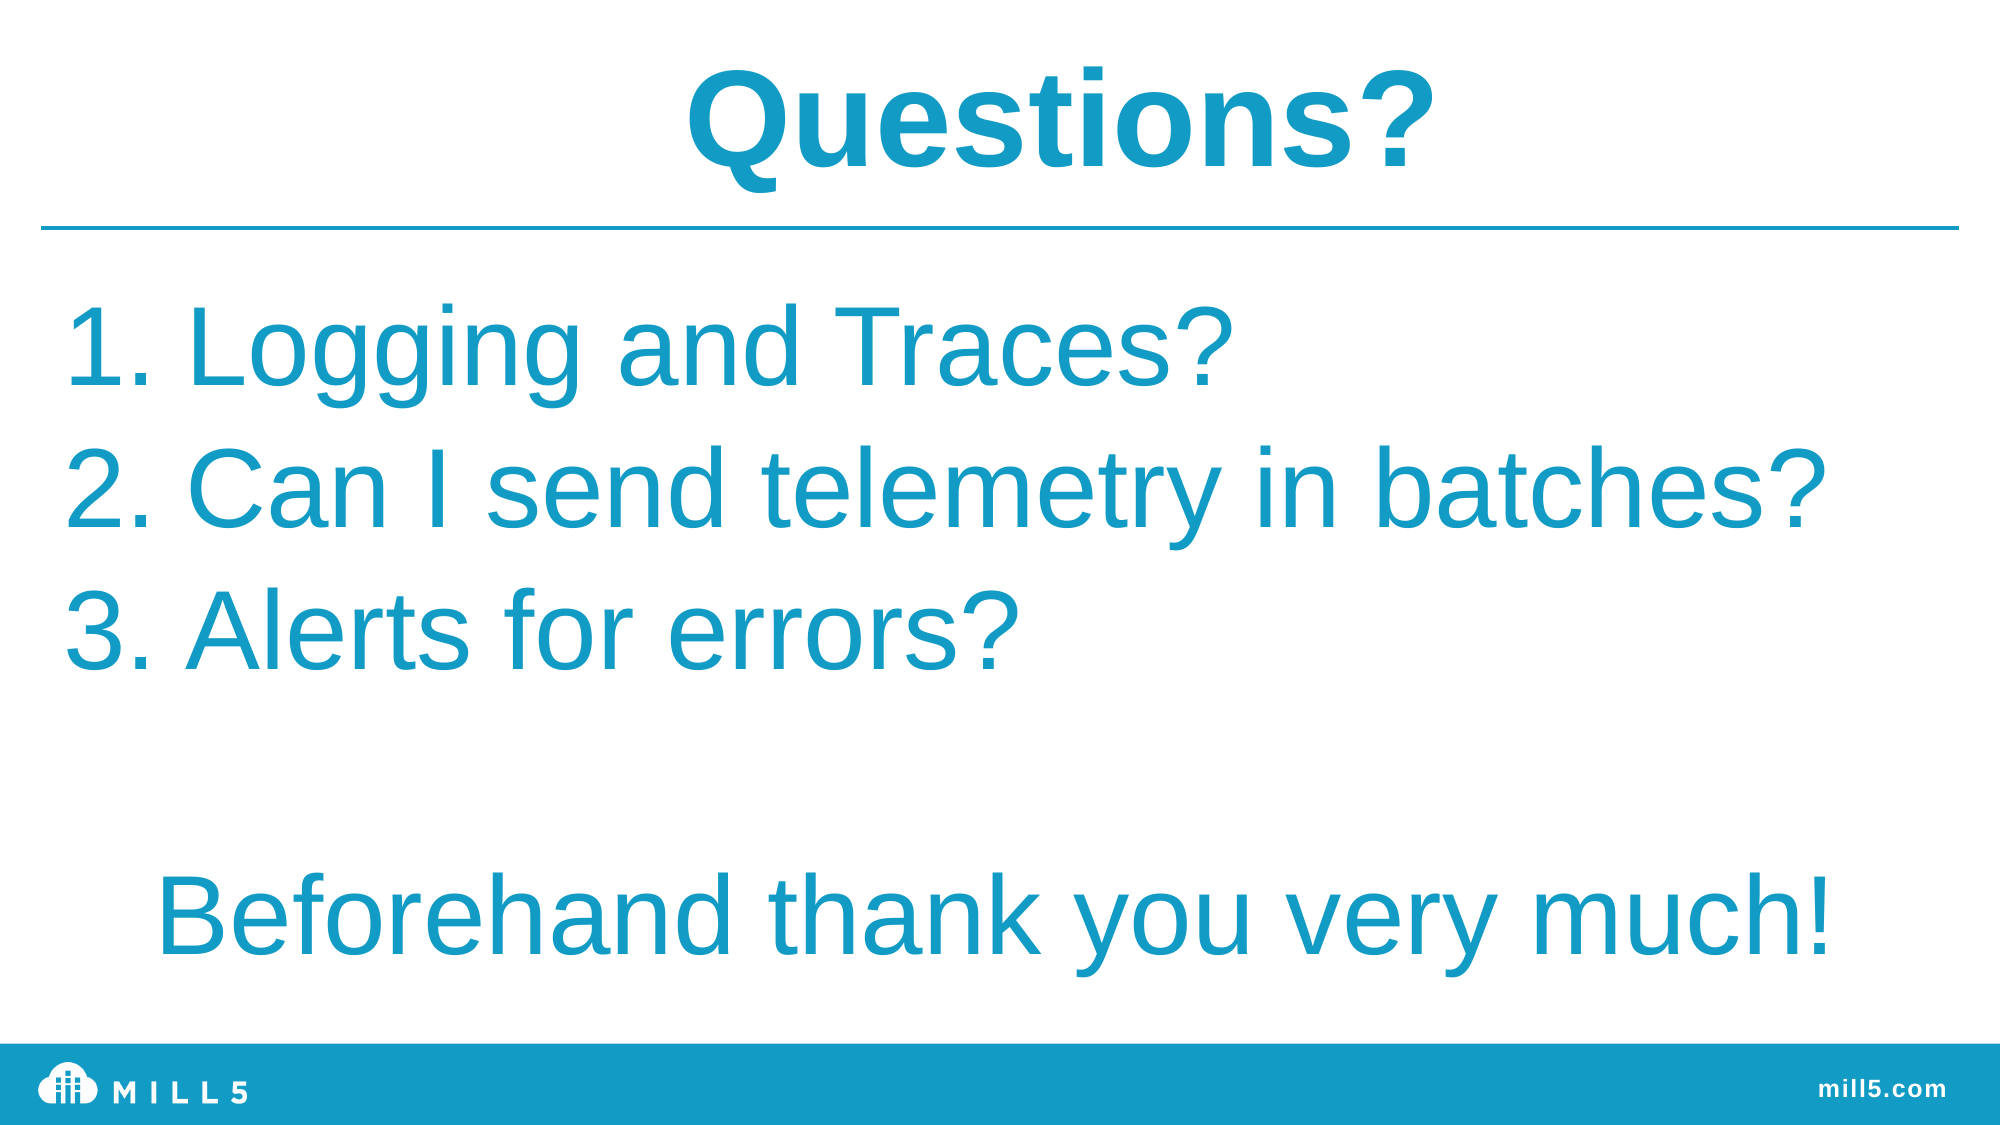

# Questions?
Logging and Traces?
Can I send telemetry in batches?
Alerts for errors?

Beforehand thank you very much!